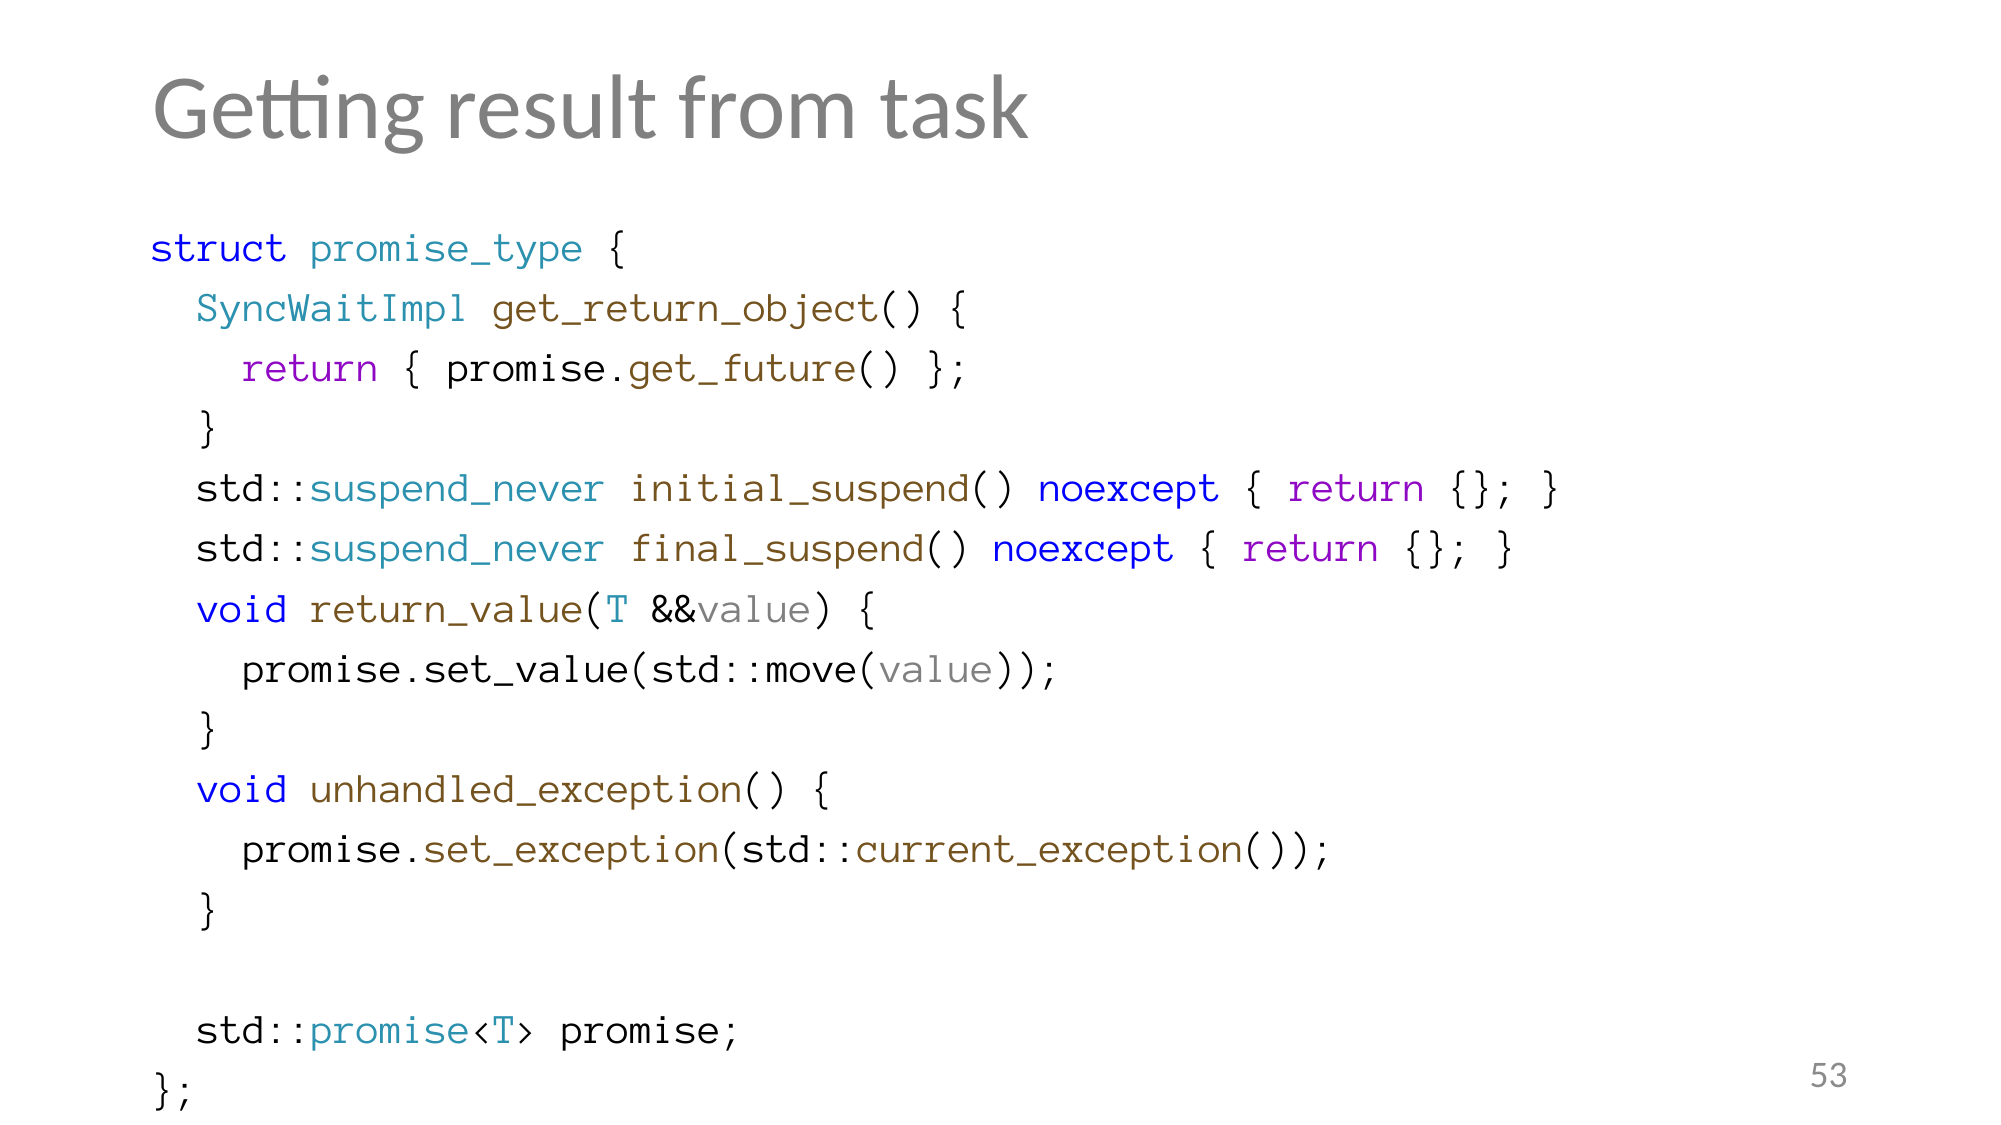

# Getting result from task
struct promise_type {
  SyncWaitImpl get_return_object() {
    return { promise.get_future() };
  }
  std::suspend_never initial_suspend() noexcept { return {}; }
  std::suspend_never final_suspend() noexcept { return {}; }
  void return_value(T &&value) {
    promise.set_value(std::move(value));
  }
  void unhandled_exception() {
    promise.set_exception(std::current_exception());
  }

  std::promise<T> promise;
};
53